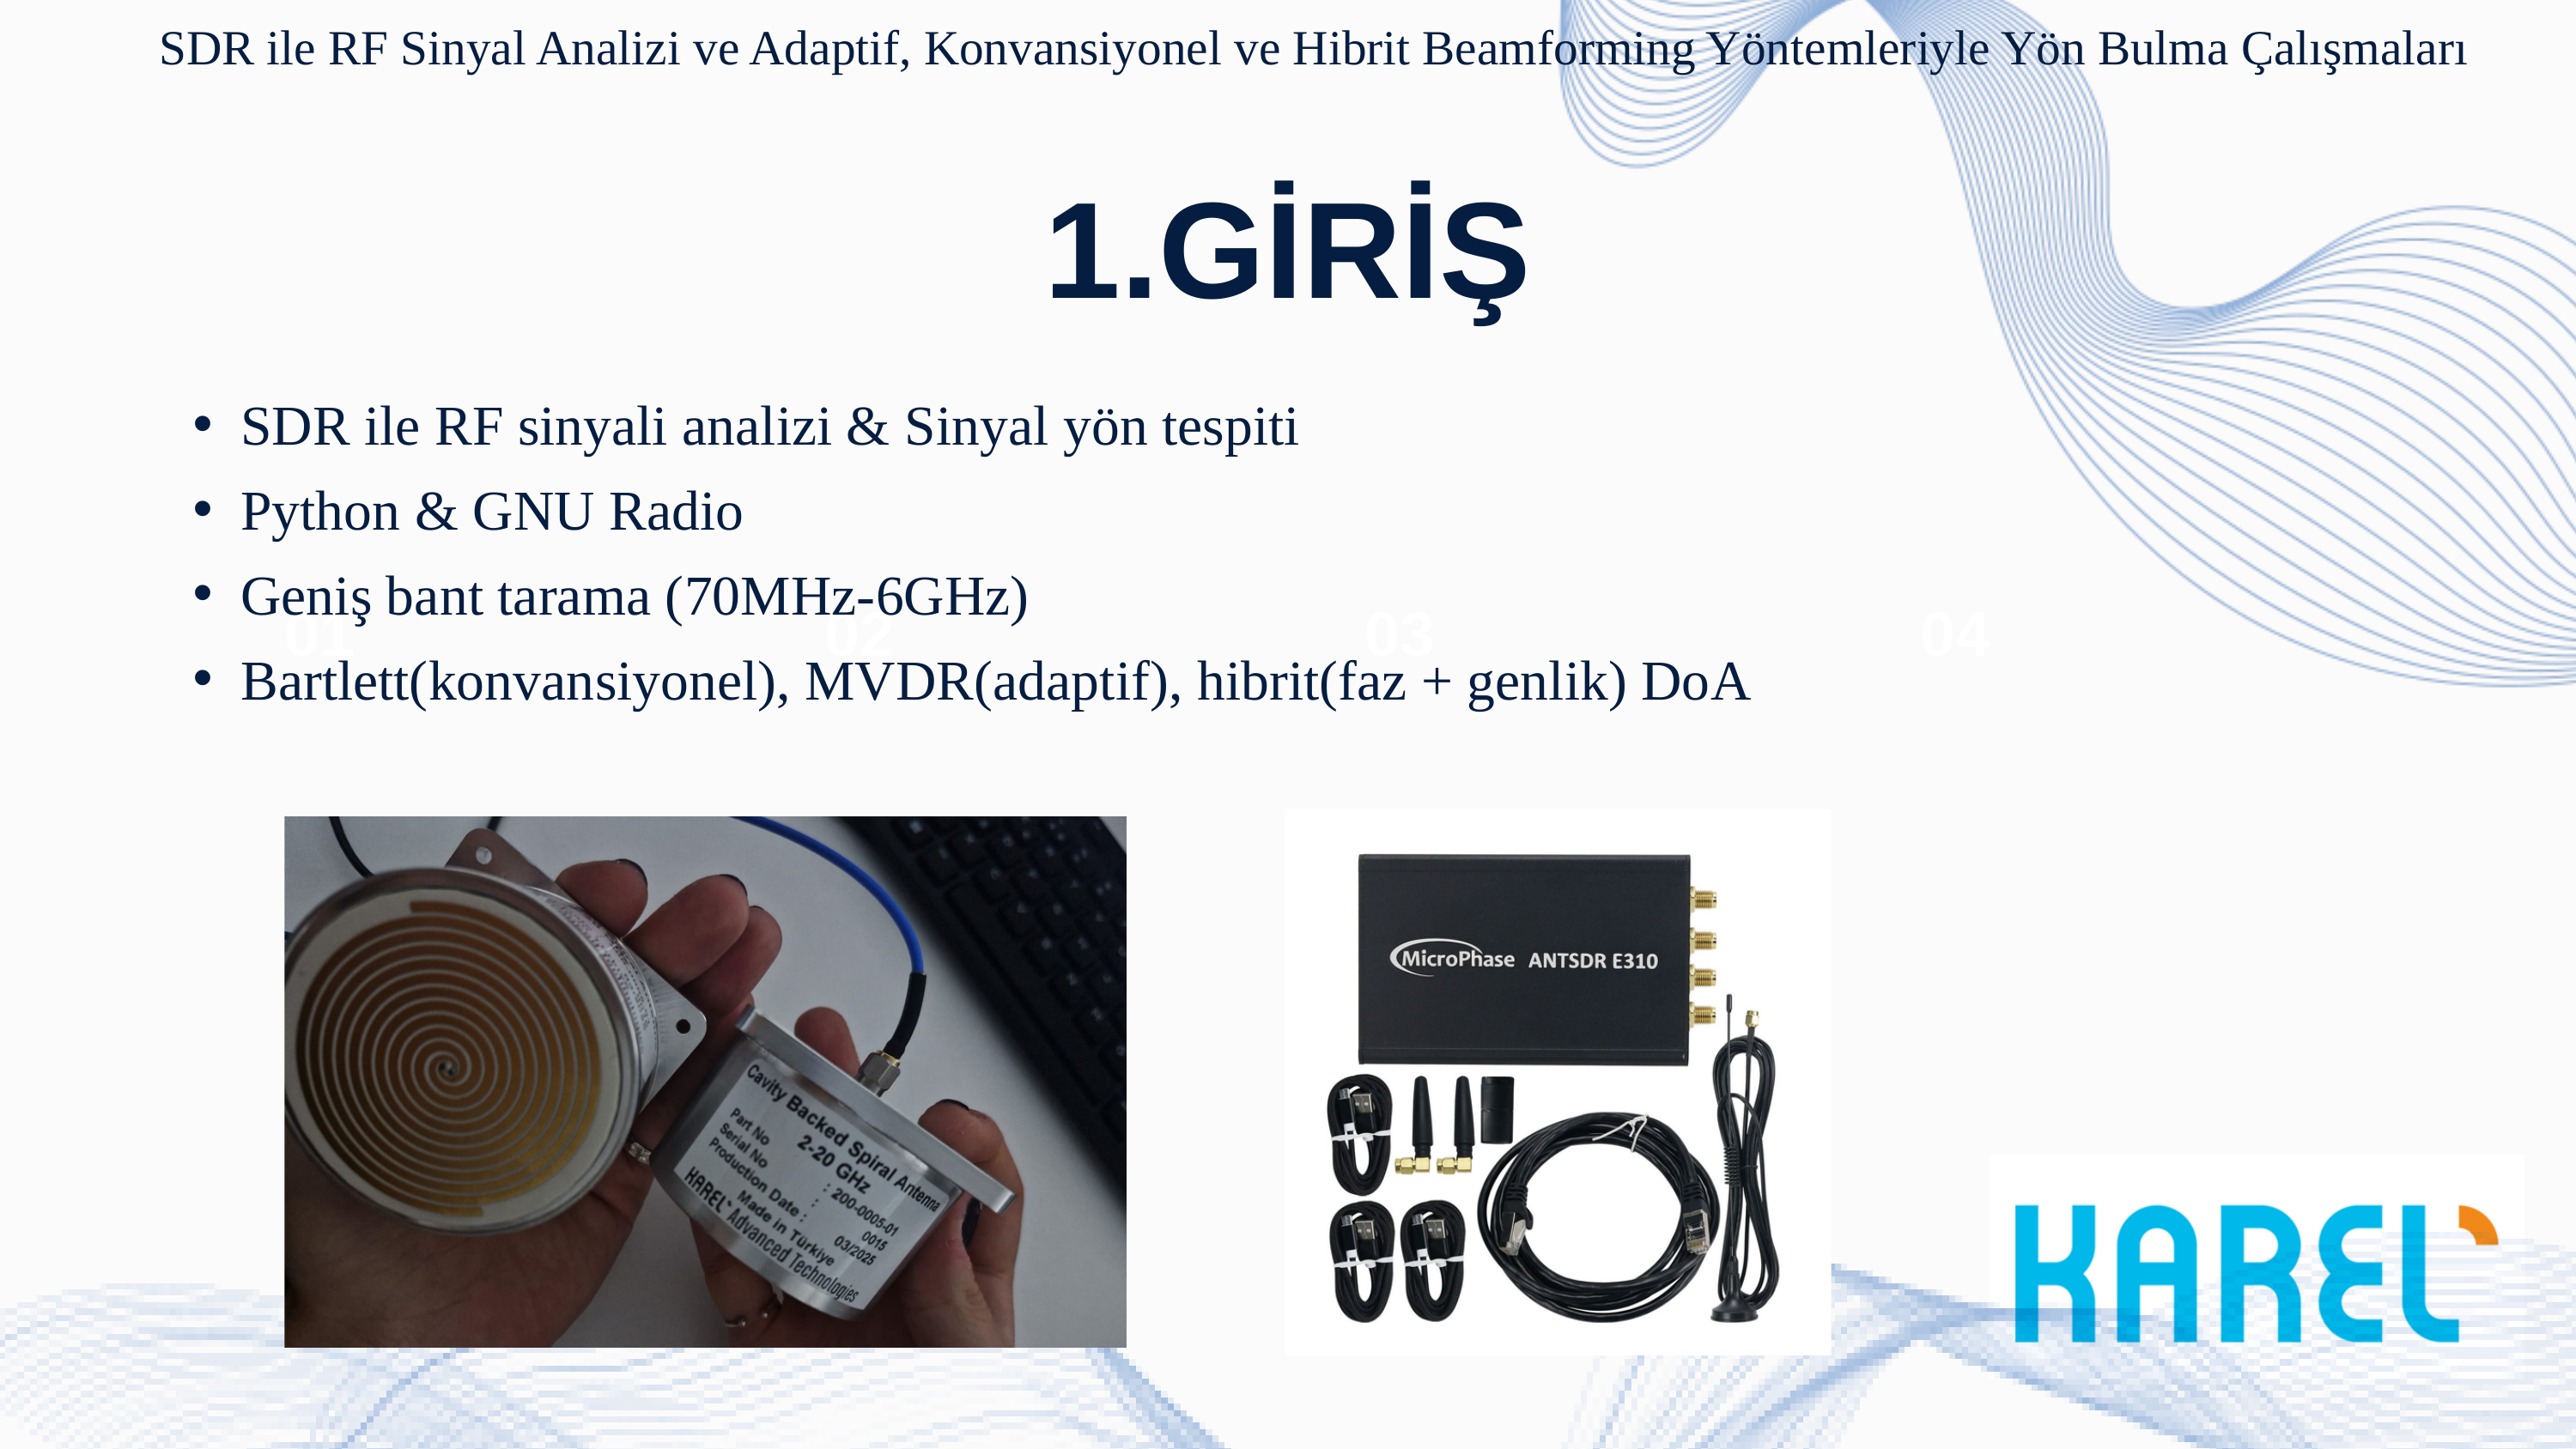

SDR ile RF Sinyal Analizi ve Adaptif, Konvansiyonel ve Hibrit Beamforming Yöntemleriyle Yön Bulma Çalışmaları

1.GİRİŞ

SDR ile RF sinyali analizi & Sinyal yön tespiti
Python & GNU Radio
Geniş bant tarama (70MHz-6GHz)
Bartlett(konvansiyonel), MVDR(adaptif), hibrit(faz + genlik) DoA

01
02
03
04